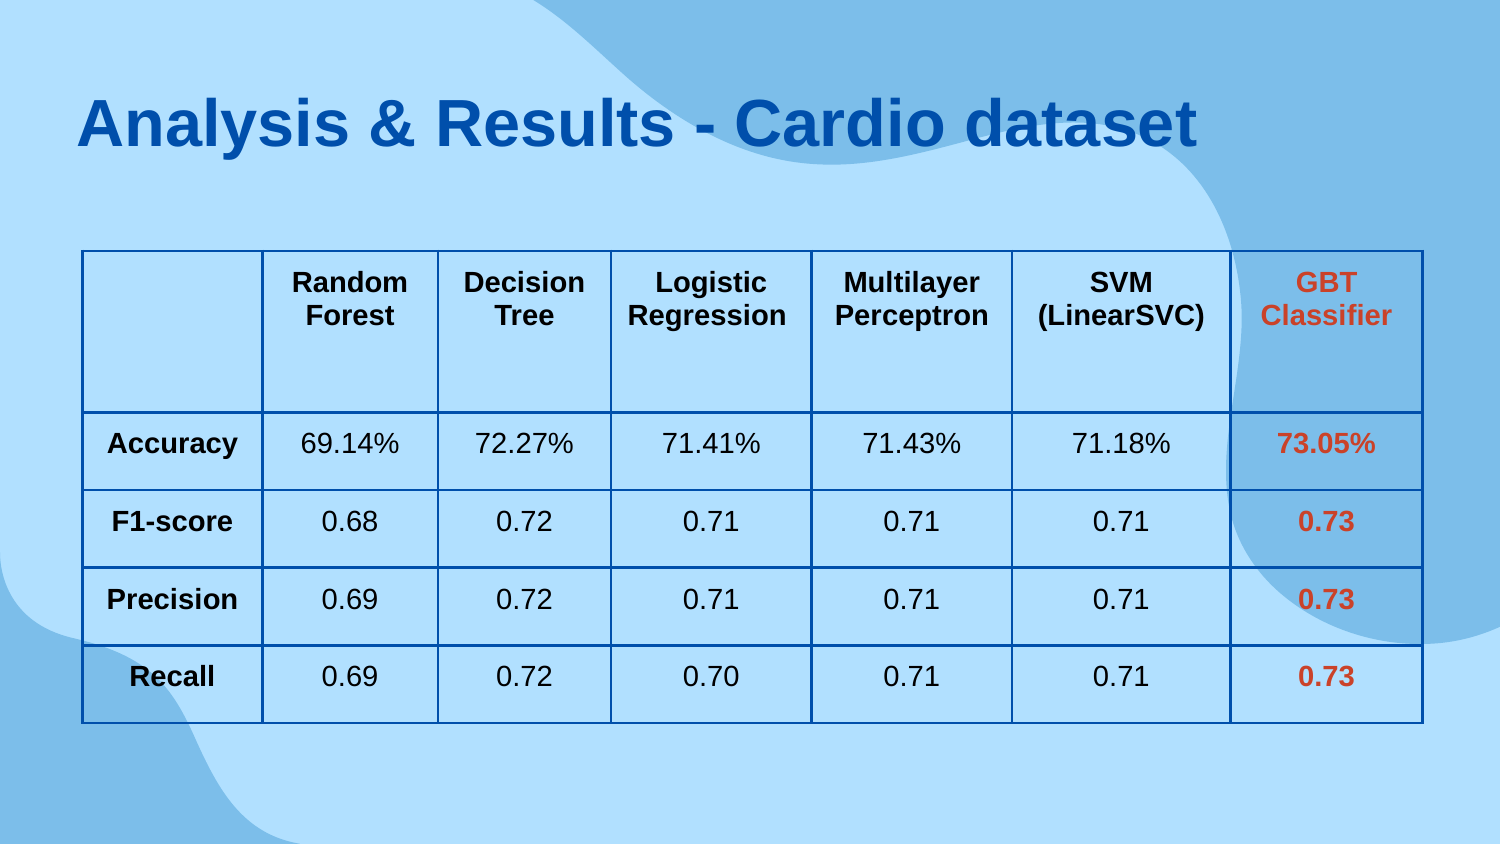

# Analysis & Results - Cardio dataset
|  | Random Forest | Decision Tree | Logistic Regression | Multilayer Perceptron | SVM (LinearSVC) | GBT Classifier |
| --- | --- | --- | --- | --- | --- | --- |
| Accuracy | 69.14% | 72.27% | 71.41% | 71.43% | 71.18% | 73.05% |
| F1-score | 0.68 | 0.72 | 0.71 | 0.71 | 0.71 | 0.73 |
| Precision | 0.69 | 0.72 | 0.71 | 0.71 | 0.71 | 0.73 |
| Recall | 0.69 | 0.72 | 0.70 | 0.71 | 0.71 | 0.73 |